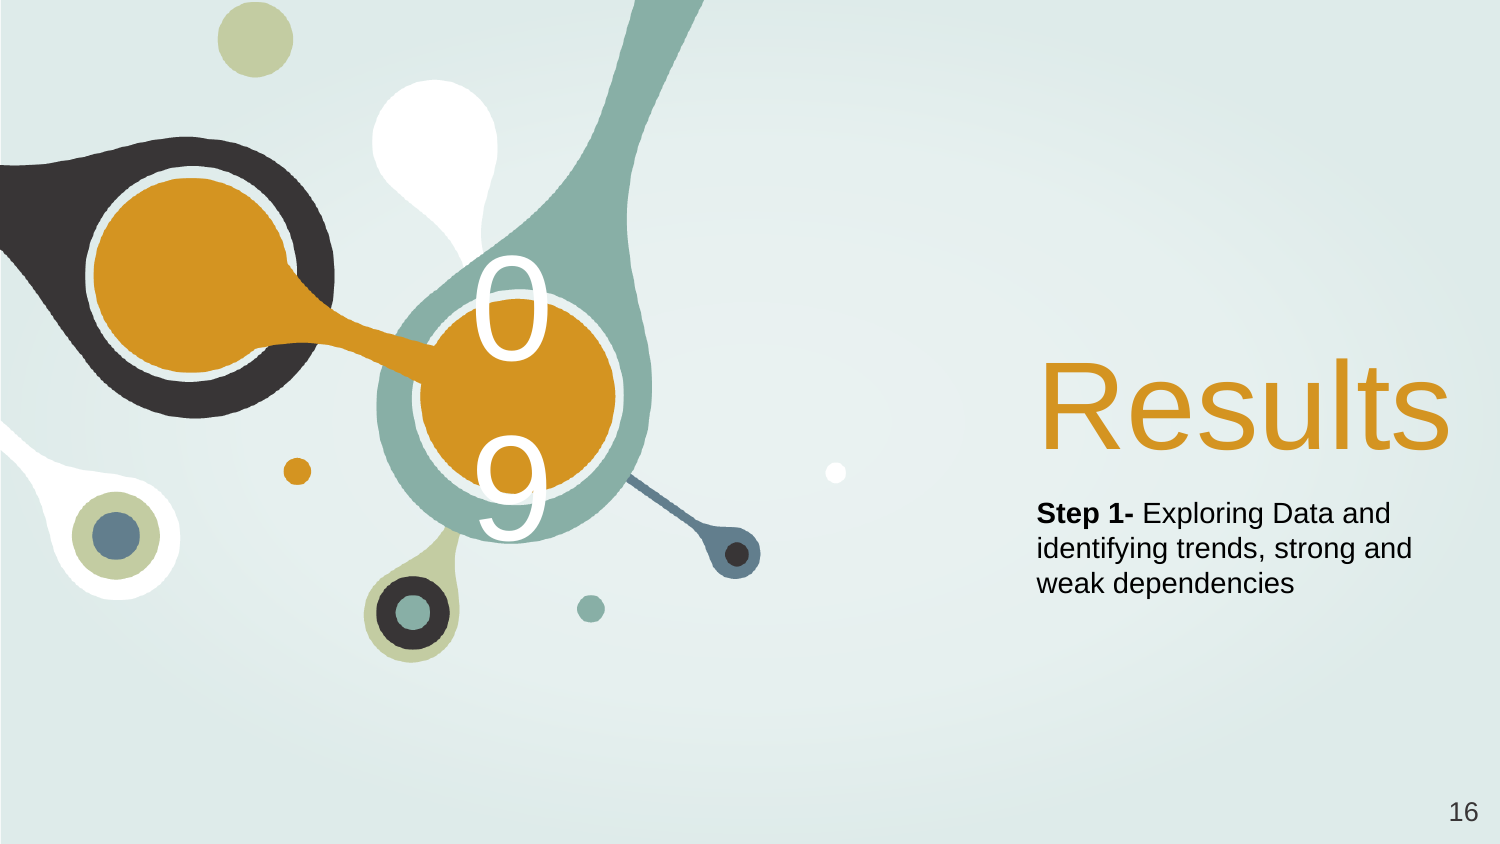

09
# Results
Step 1- Exploring Data and identifying trends, strong and weak dependencies
16